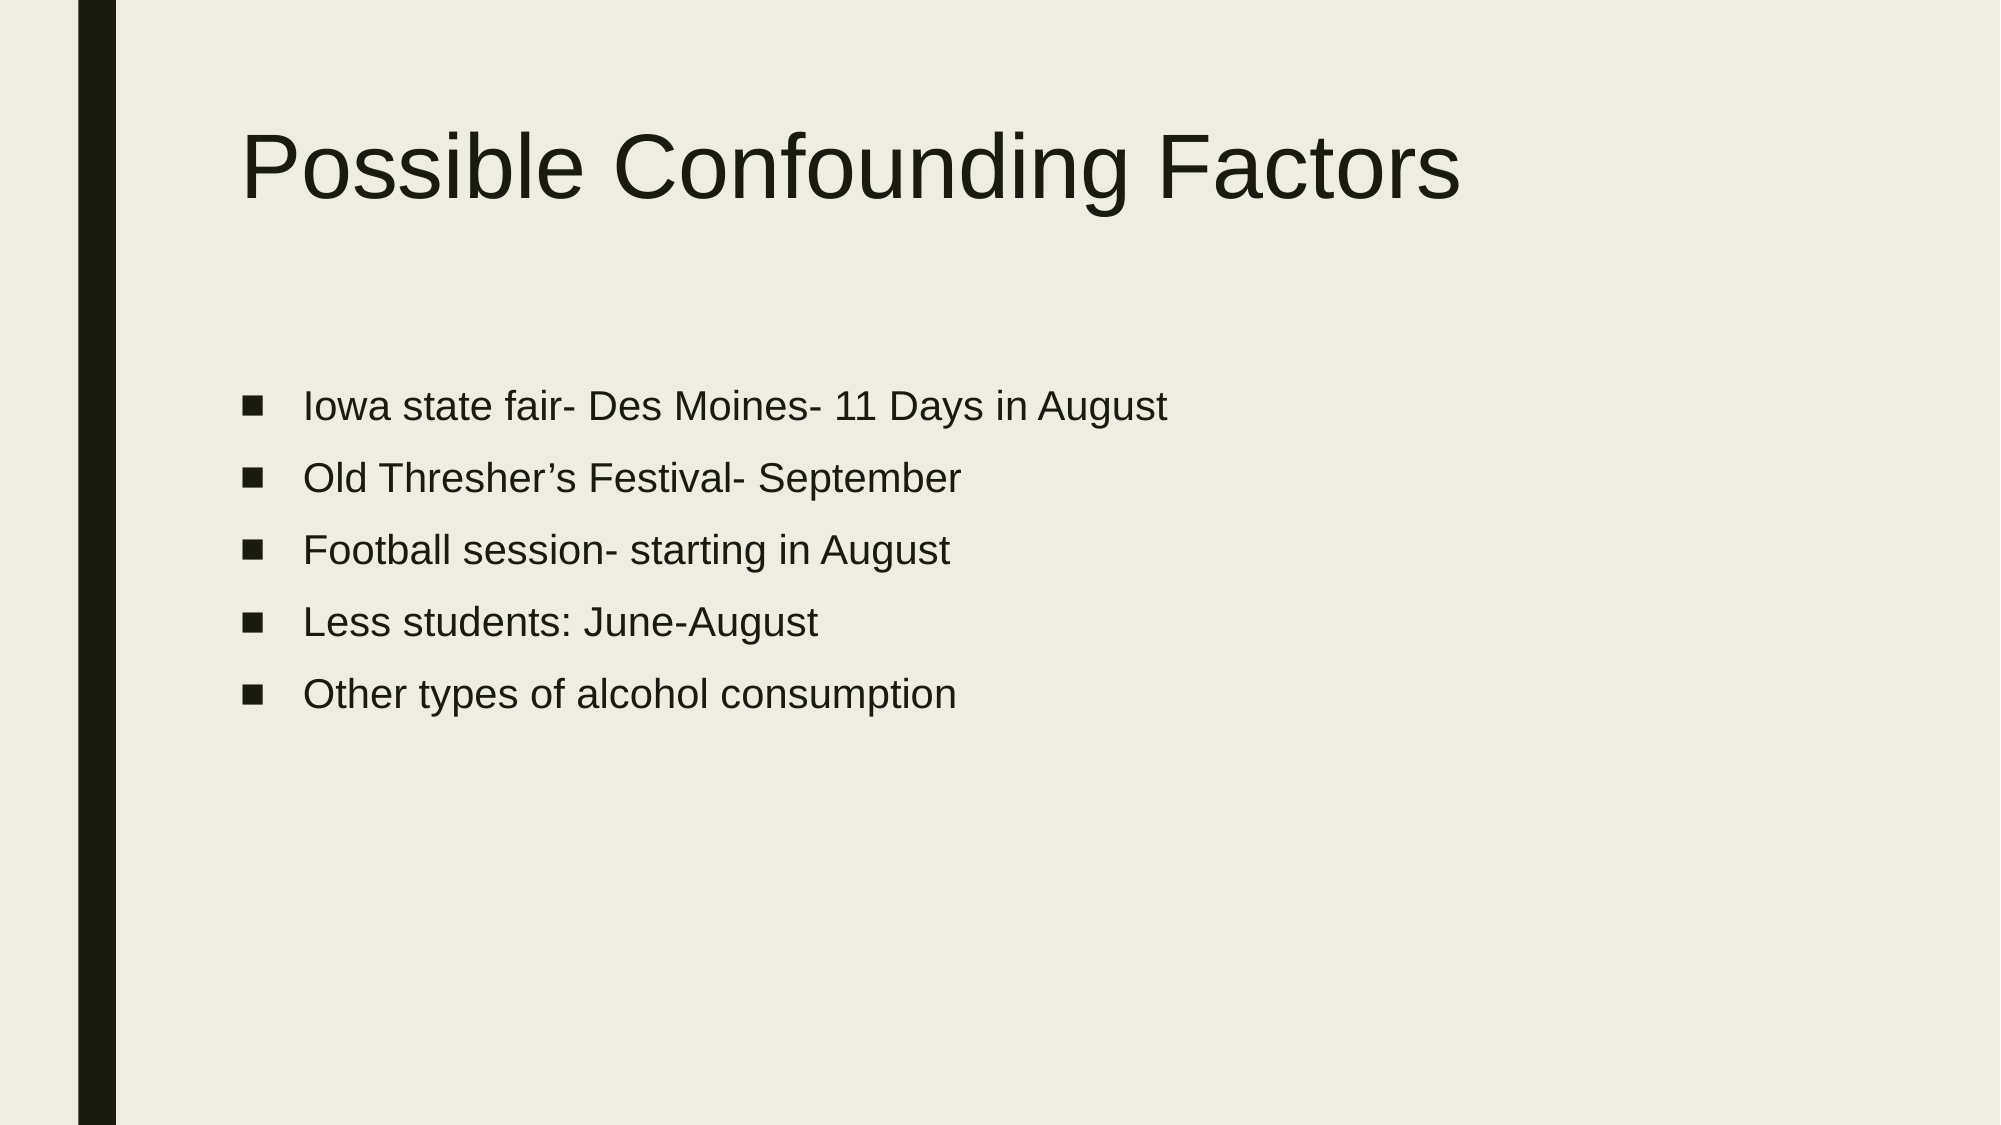

# Possible Confounding Factors
Iowa state fair- Des Moines- 11 Days in August
Old Thresher’s Festival- September
Football session- starting in August
Less students: June-August
Other types of alcohol consumption